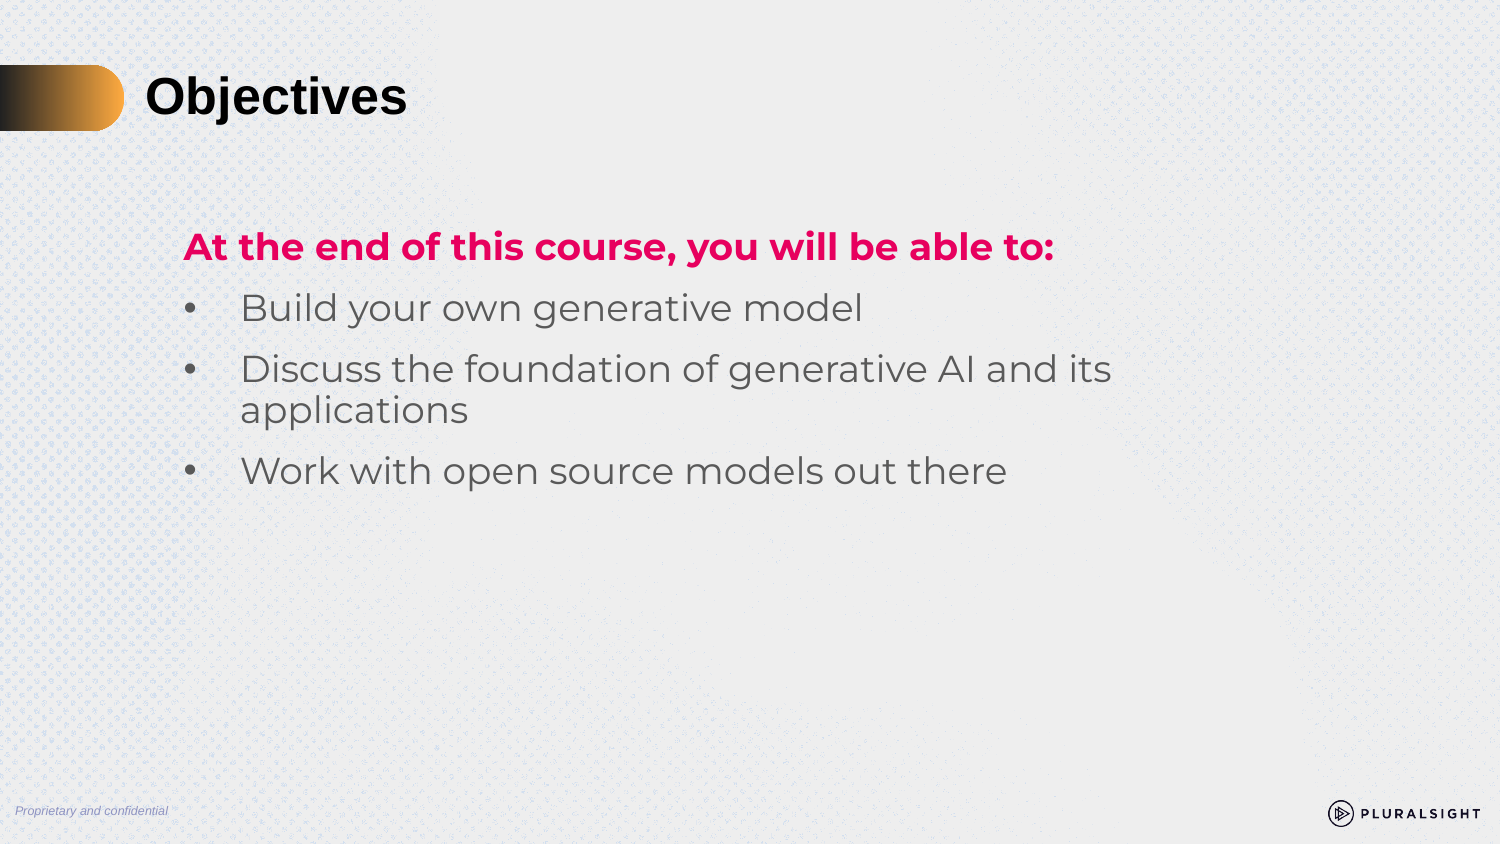

# Objectives
At the end of this course, you will be able to:
Build your own generative model
Discuss the foundation of generative AI and its applications
Work with open source models out there